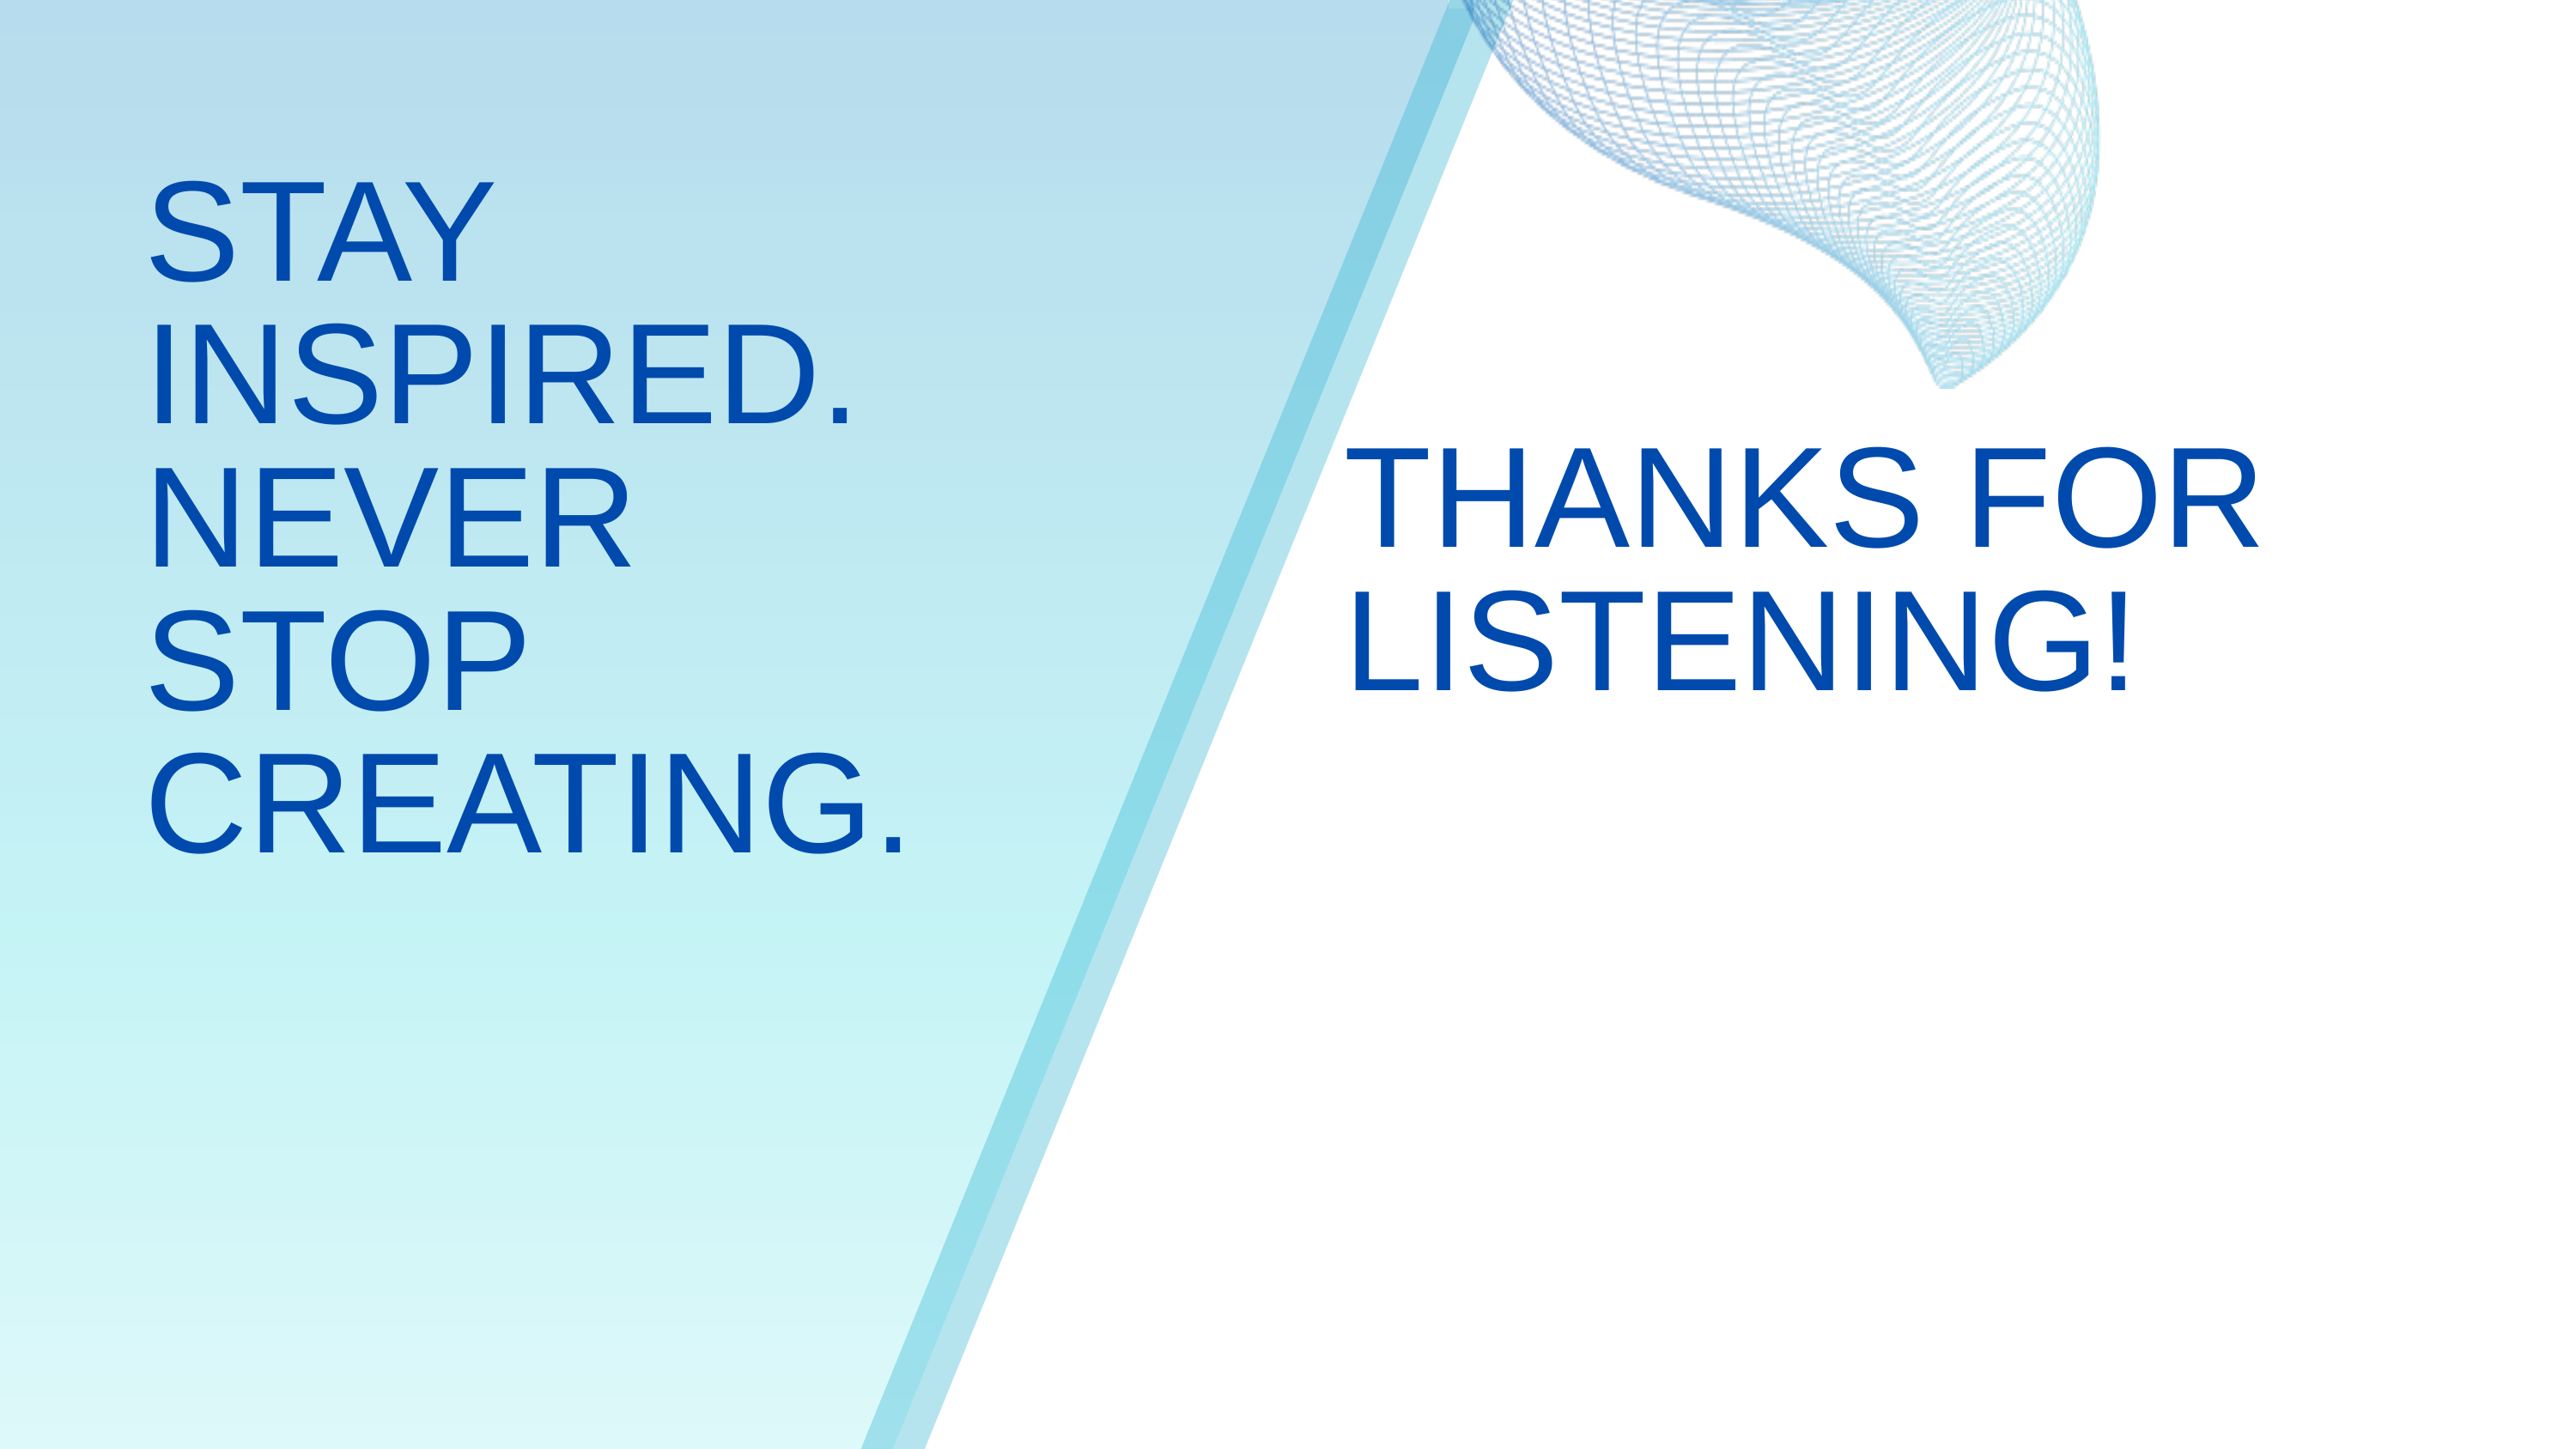

STAY INSPIRED. NEVER STOP CREATING.
THANKS FOR LISTENING!